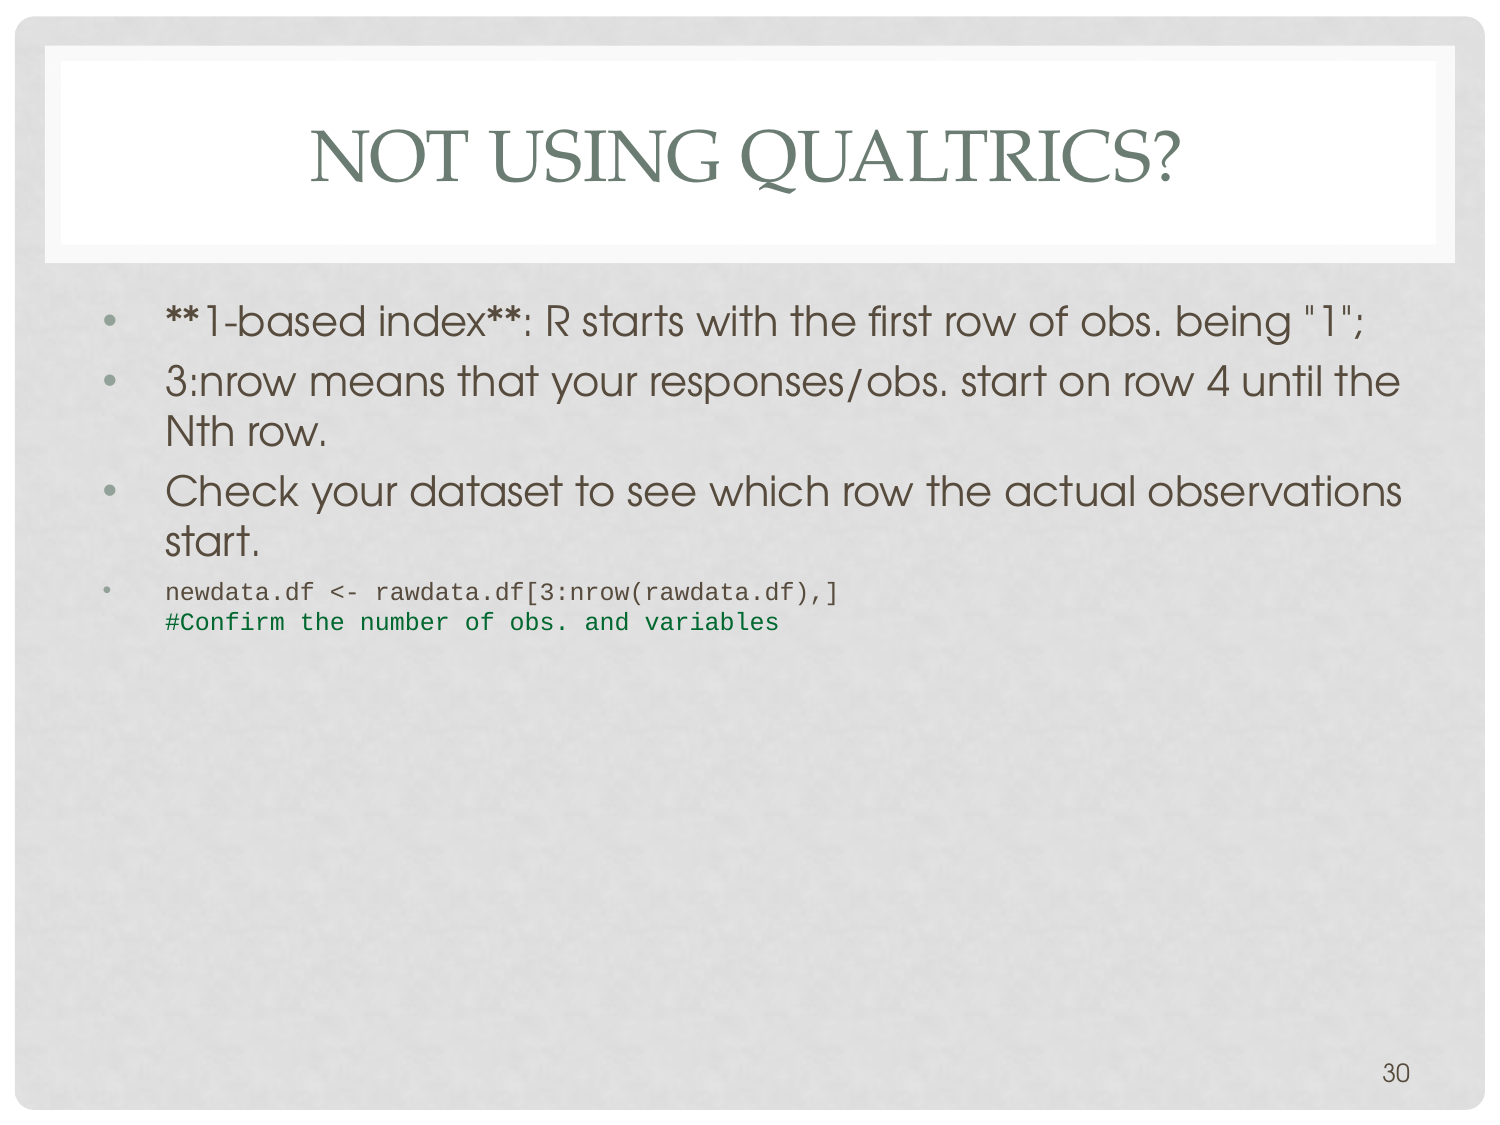

# NOT USING QUALTRICS?
**1-based index**: R starts with the first row of obs. being "1";
3:nrow means that your responses/obs. start on row 4 until the Nth row.
Check your dataset to see which row the actual observations start.
newdata.df <- rawdata.df[3:nrow(rawdata.df),]
#Confirm the number of obs. and variables
30